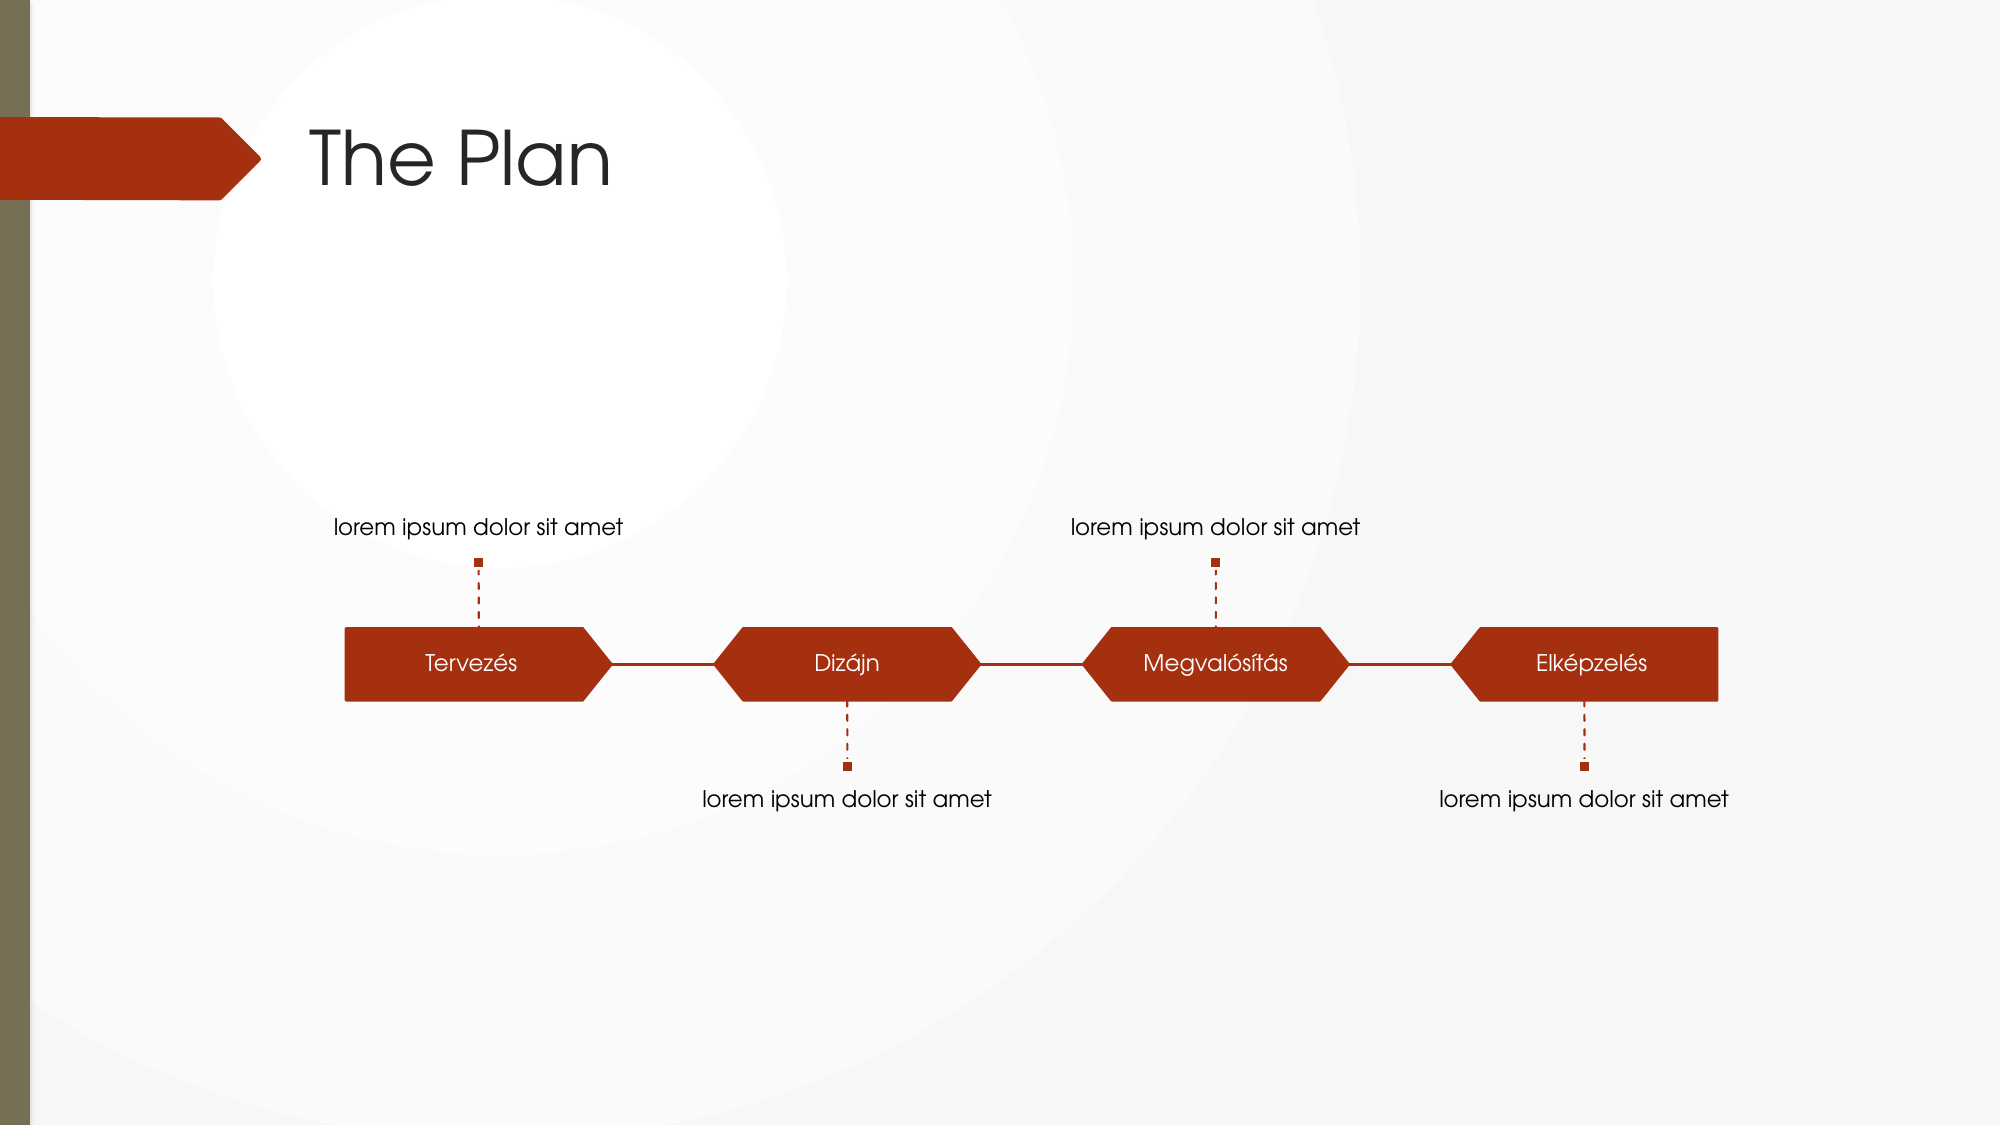

# The Plan

Tervezés
lorem ipsum dolor sit amet
Dizájn
lorem ipsum dolor sit amet
Megvalósítás
lorem ipsum dolor sit amet
Elképzelés
lorem ipsum dolor sit amet